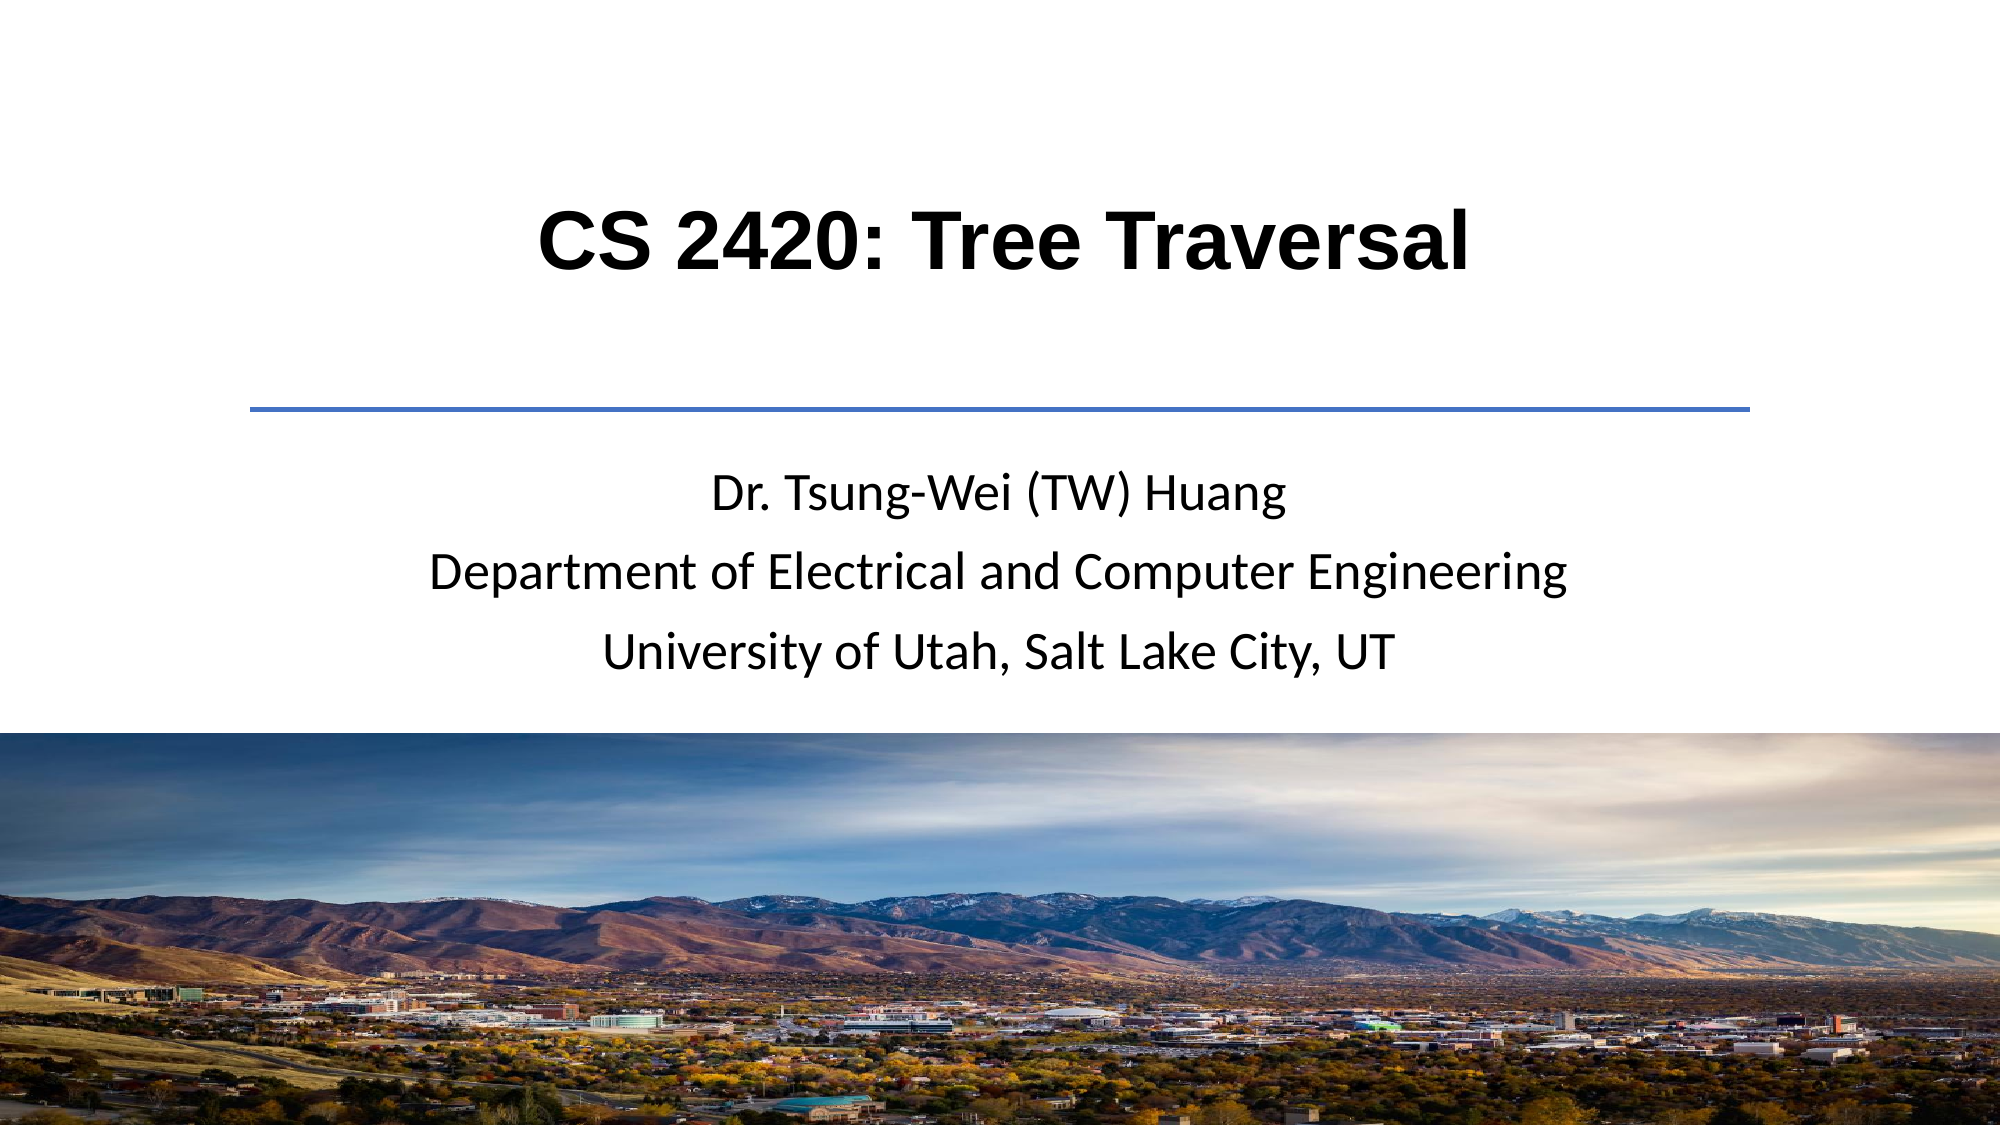

# CS 2420: Tree Traversal
Dr. Tsung-Wei (TW) Huang
Department of Electrical and Computer Engineering
University of Utah, Salt Lake City, UT